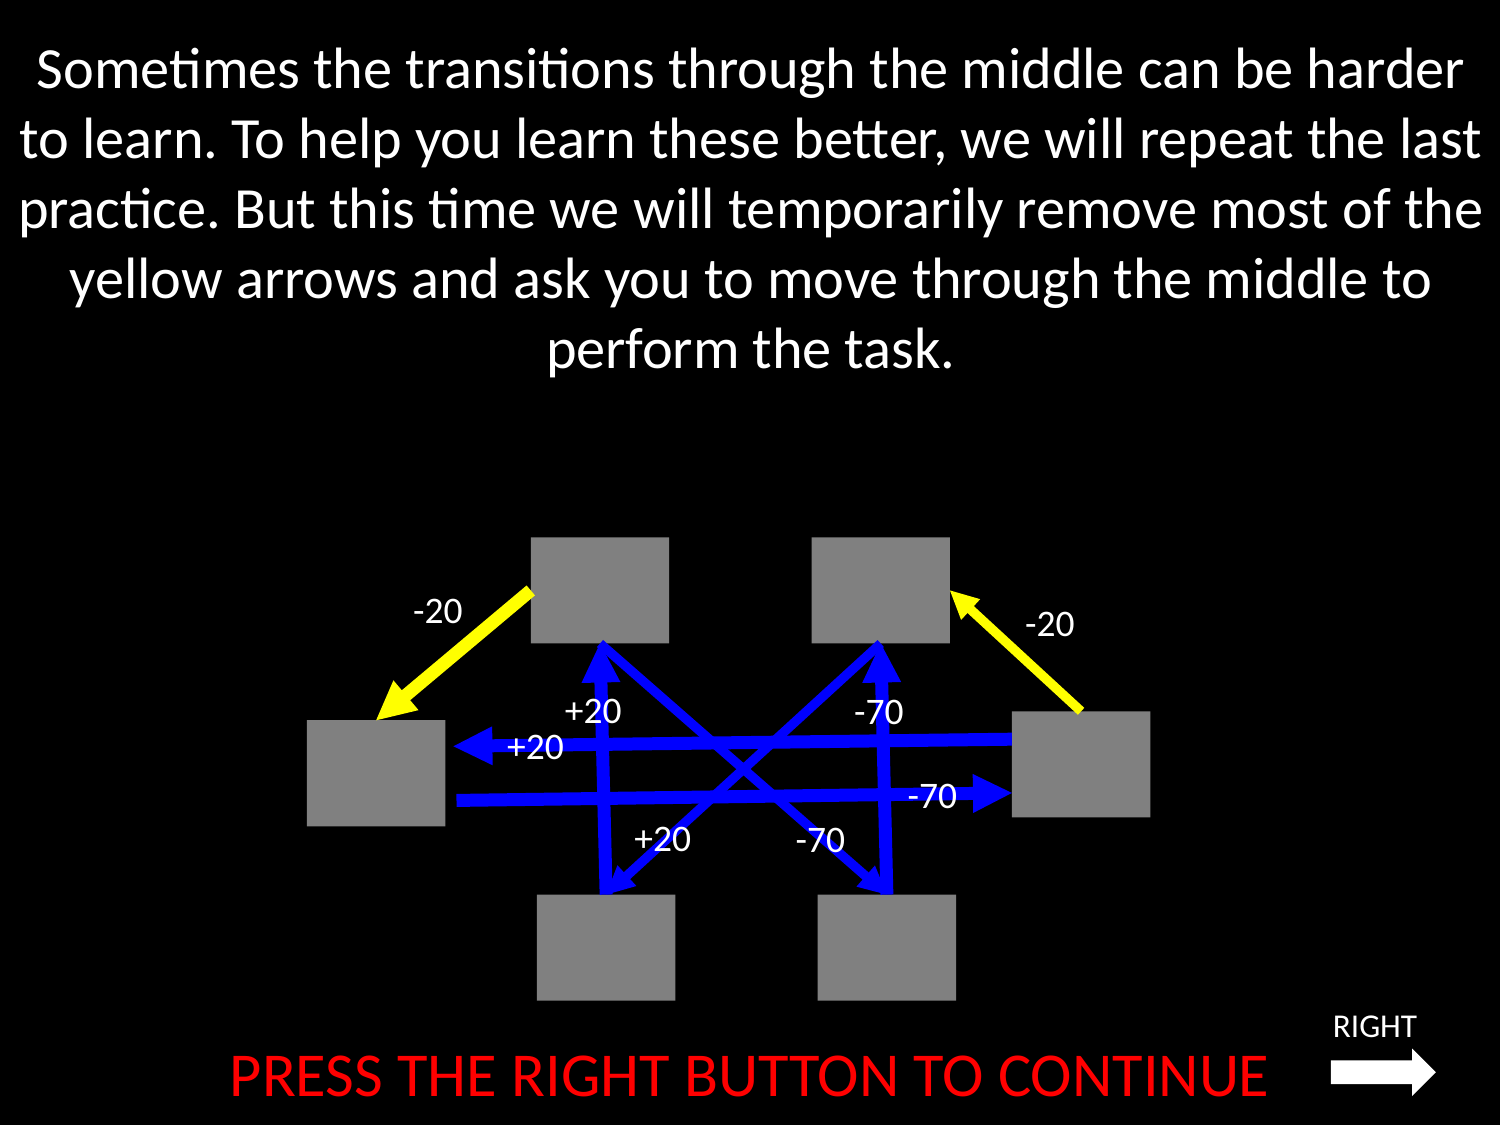

Sometimes the transitions through the middle can be harder to learn. To help you learn these better, we will repeat the last practice. But this time we will temporarily remove most of the yellow arrows and ask you to move through the middle to perform the task.

-20
-20
+20
-70

+20

-70
+20
-70

RIGHT
PRESS THE RIGHT BUTTON TO CONTINUE